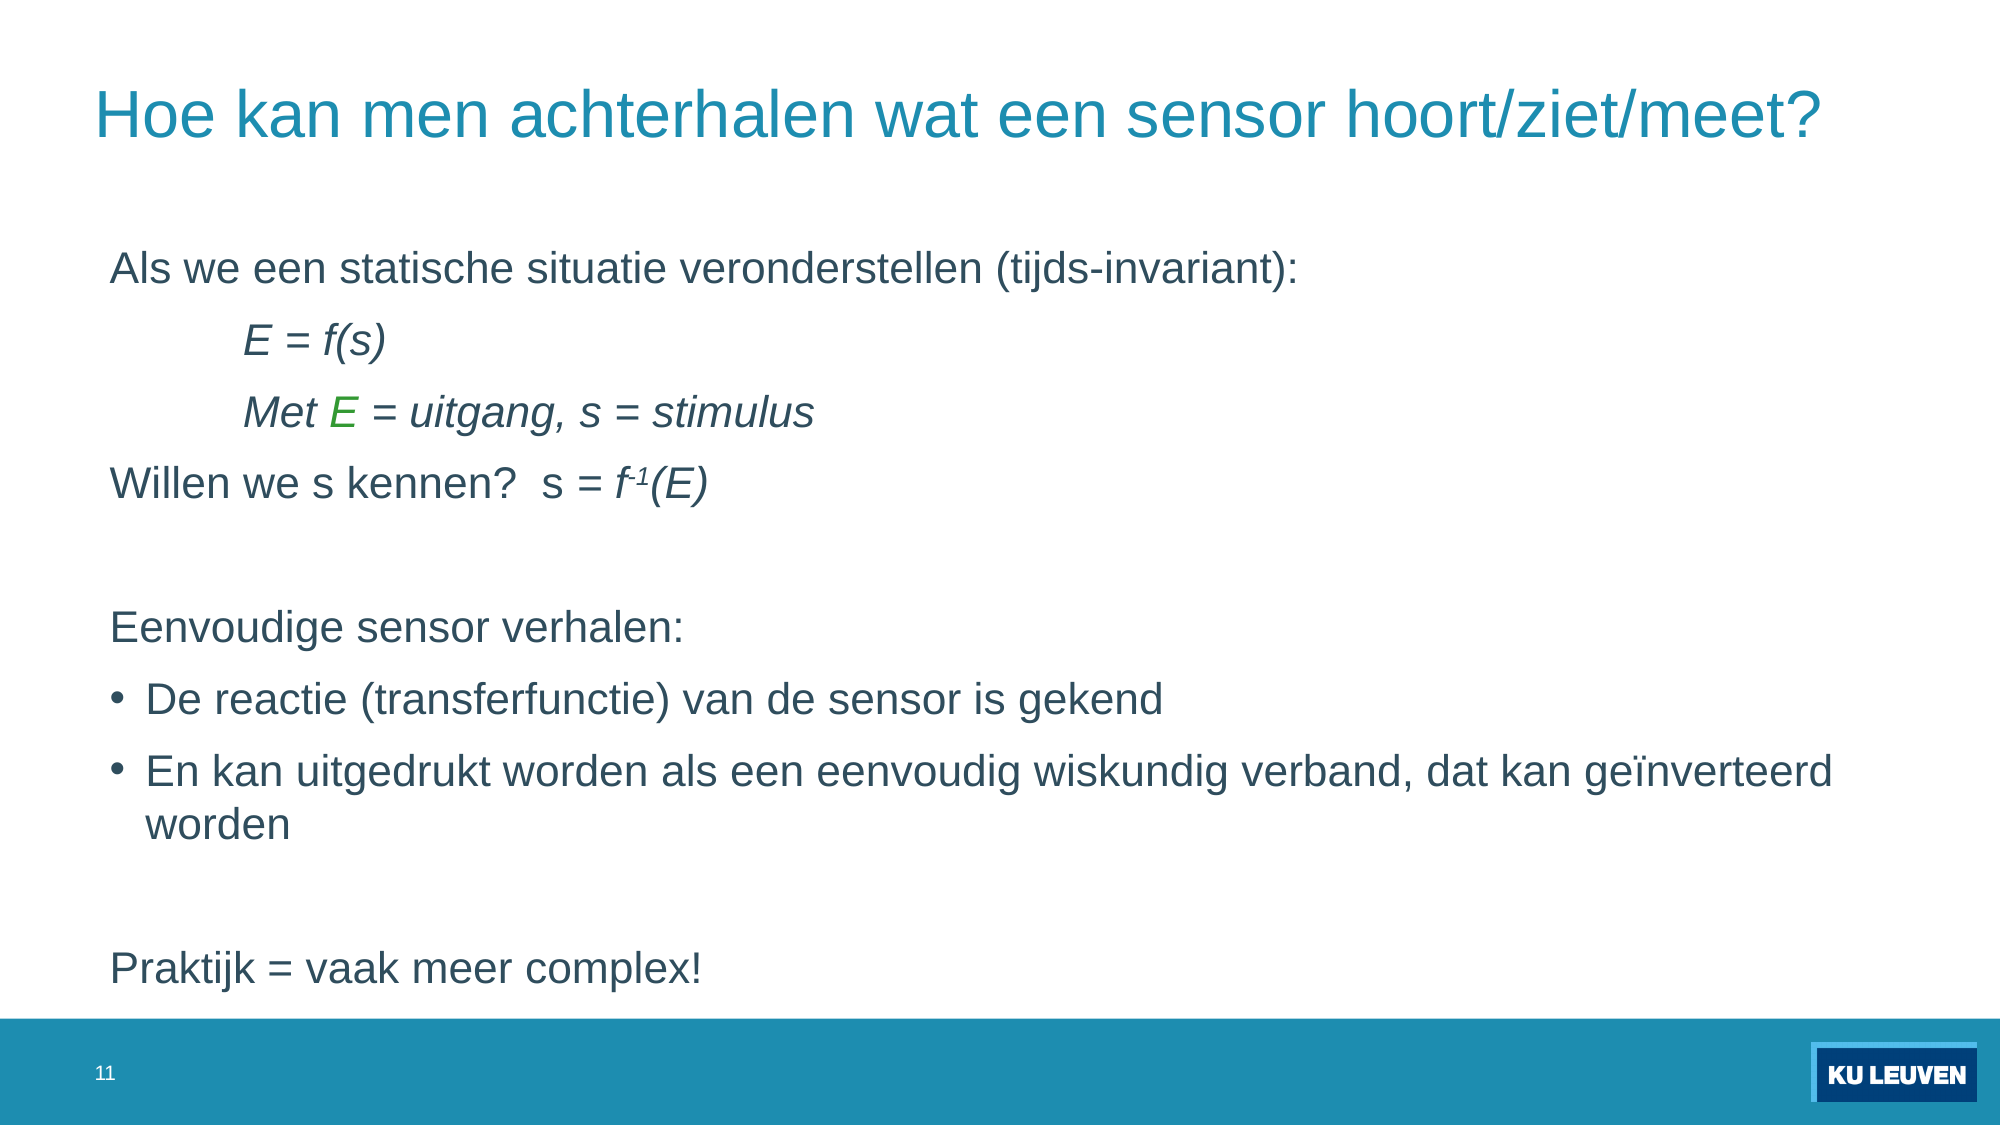

# Hoe kan men achterhalen wat een sensor hoort/ziet/meet?
Als we een statische situatie veronderstellen (tijds-invariant):
	E = f(s)
	Met E = uitgang, s = stimulus
Willen we s kennen?  s = f-1(E)

Eenvoudige sensor verhalen:
De reactie (transferfunctie) van de sensor is gekend
En kan uitgedrukt worden als een eenvoudig wiskundig verband, dat kan geïnverteerd worden

Praktijk = vaak meer complex!
11